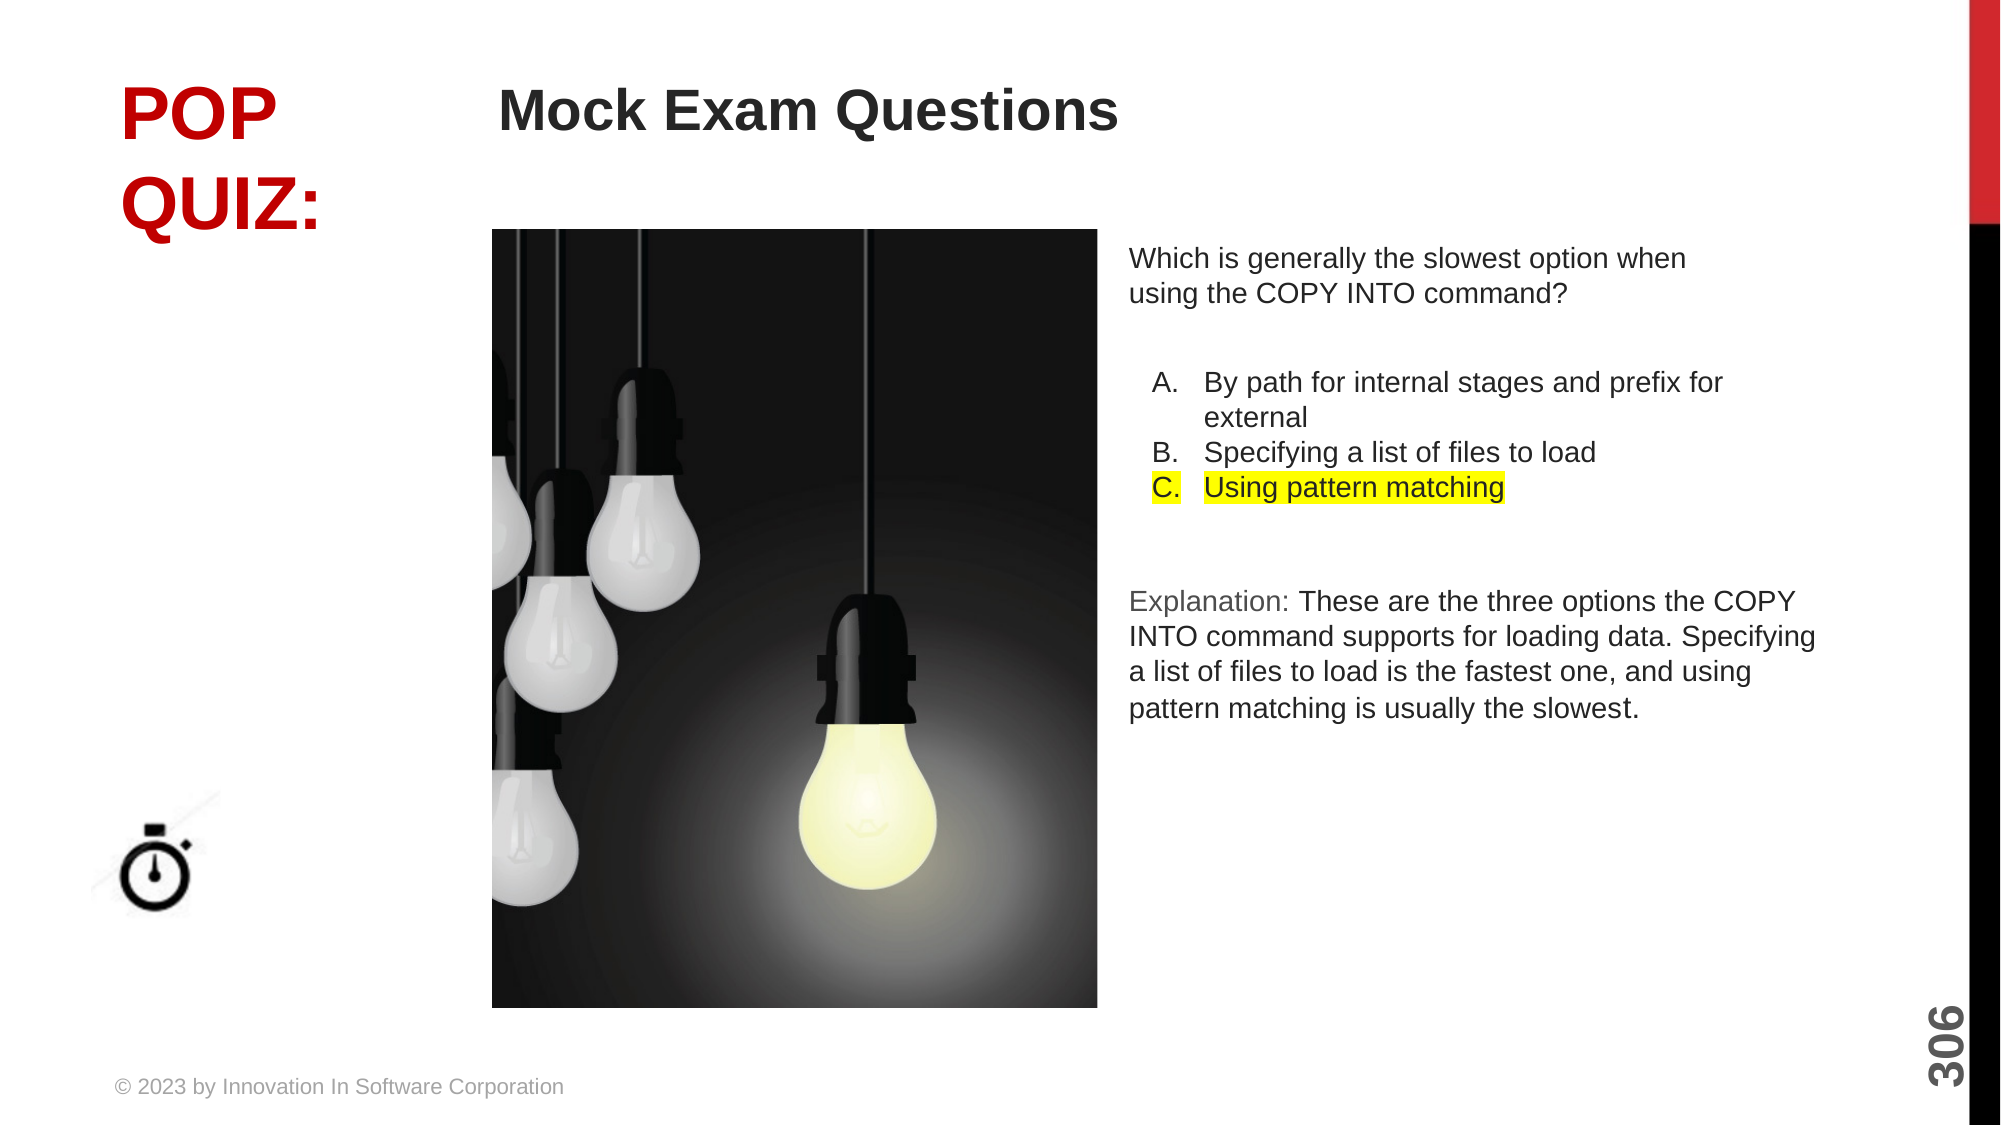

# Mock Exam Questions
Which is generally the slowest option when using the COPY INTO command?
By path for internal stages and prefix for external
Specifying a list of files to load
Using pattern matching

Explanation: These are the three options the COPY INTO command supports for loading data. Specifying a list of files to load is the fastest one, and using pattern matching is usually the slowest.

5 MINUTES
306
© 2023 by Innovation In Software Corporation